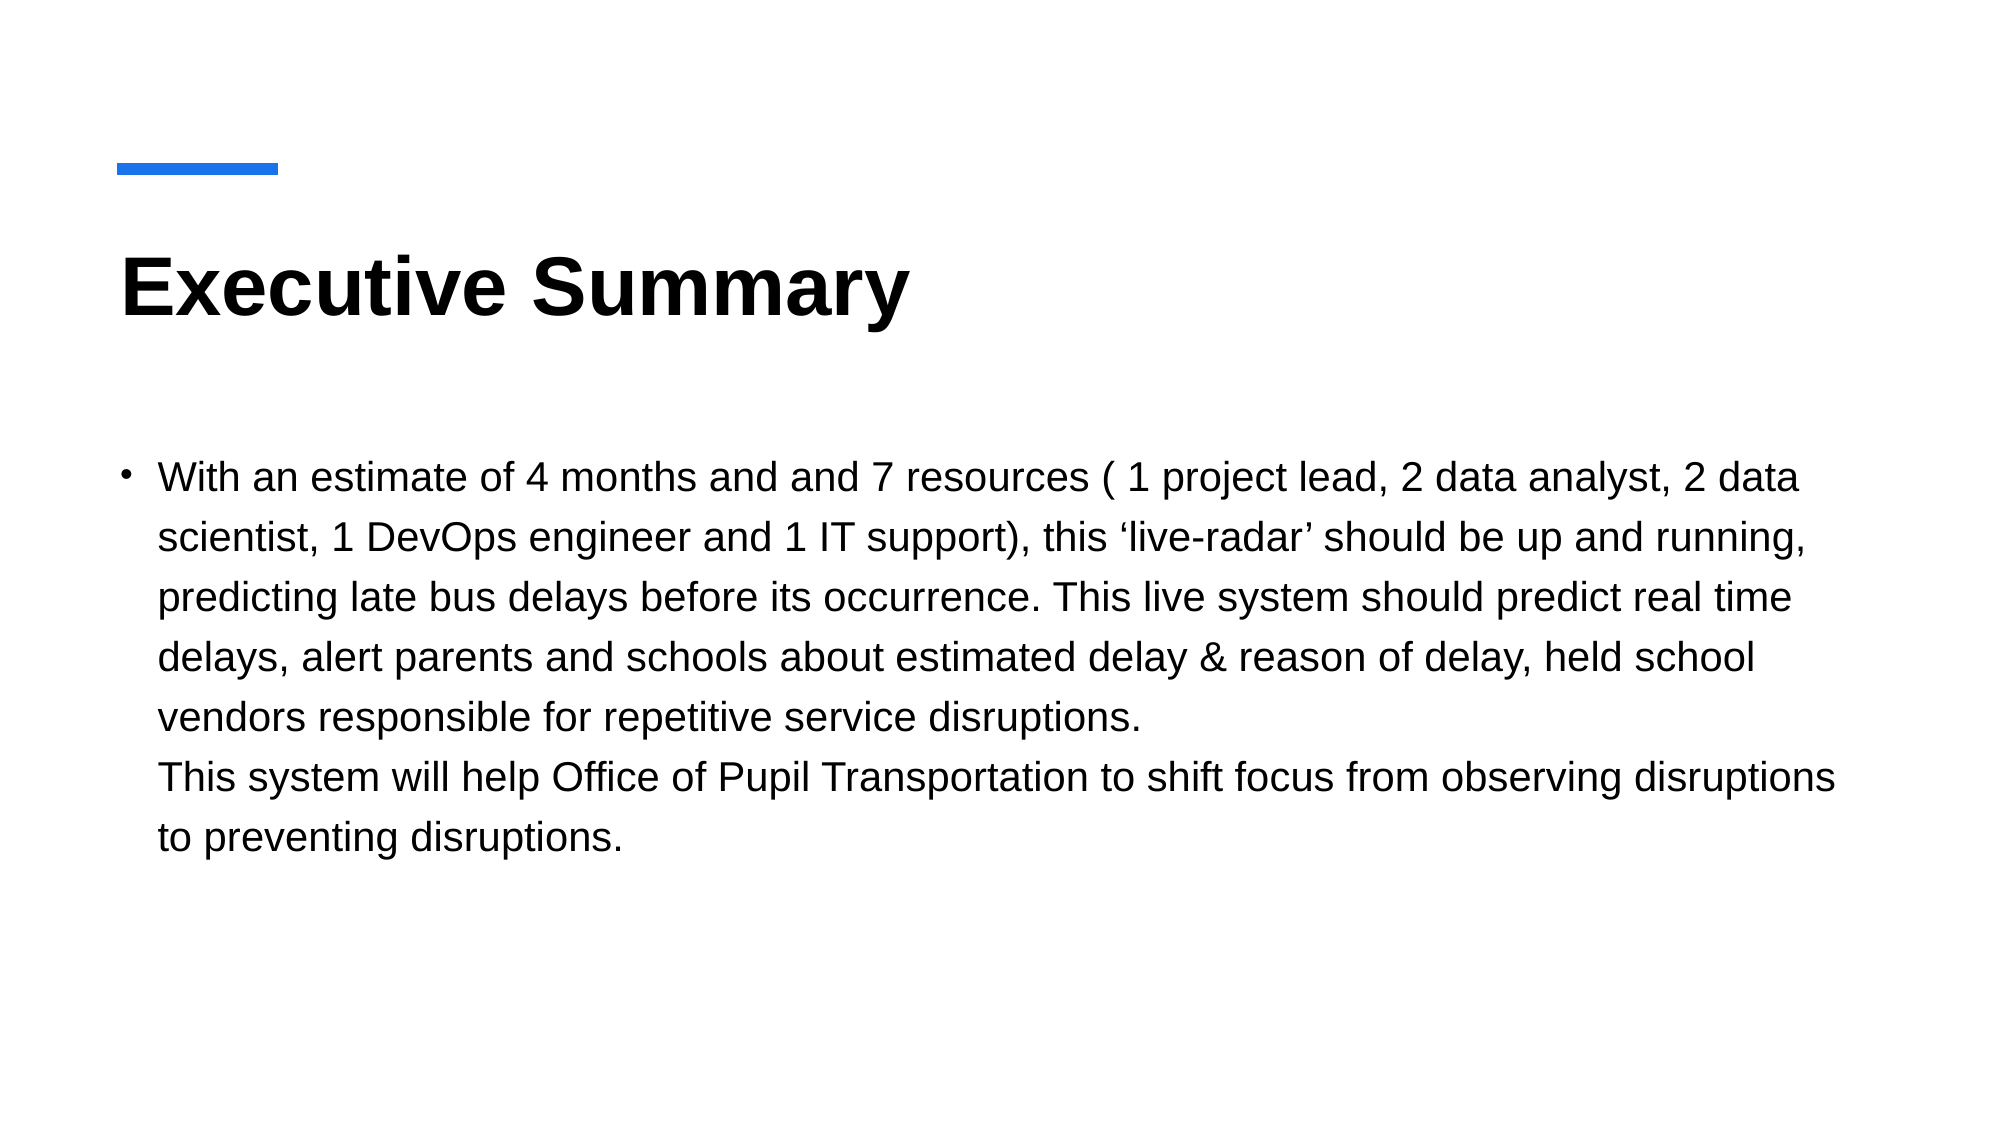

# Executive Summary
With an estimate of 4 months and and 7 resources ( 1 project lead, 2 data analyst, 2 data scientist, 1 DevOps engineer and 1 IT support), this ‘live-radar’ should be up and running, predicting late bus delays before its occurrence. This live system should predict real time delays, alert parents and schools about estimated delay & reason of delay, held school vendors responsible for repetitive service disruptions.
This system will help Office of Pupil Transportation to shift focus from observing disruptions to preventing disruptions.